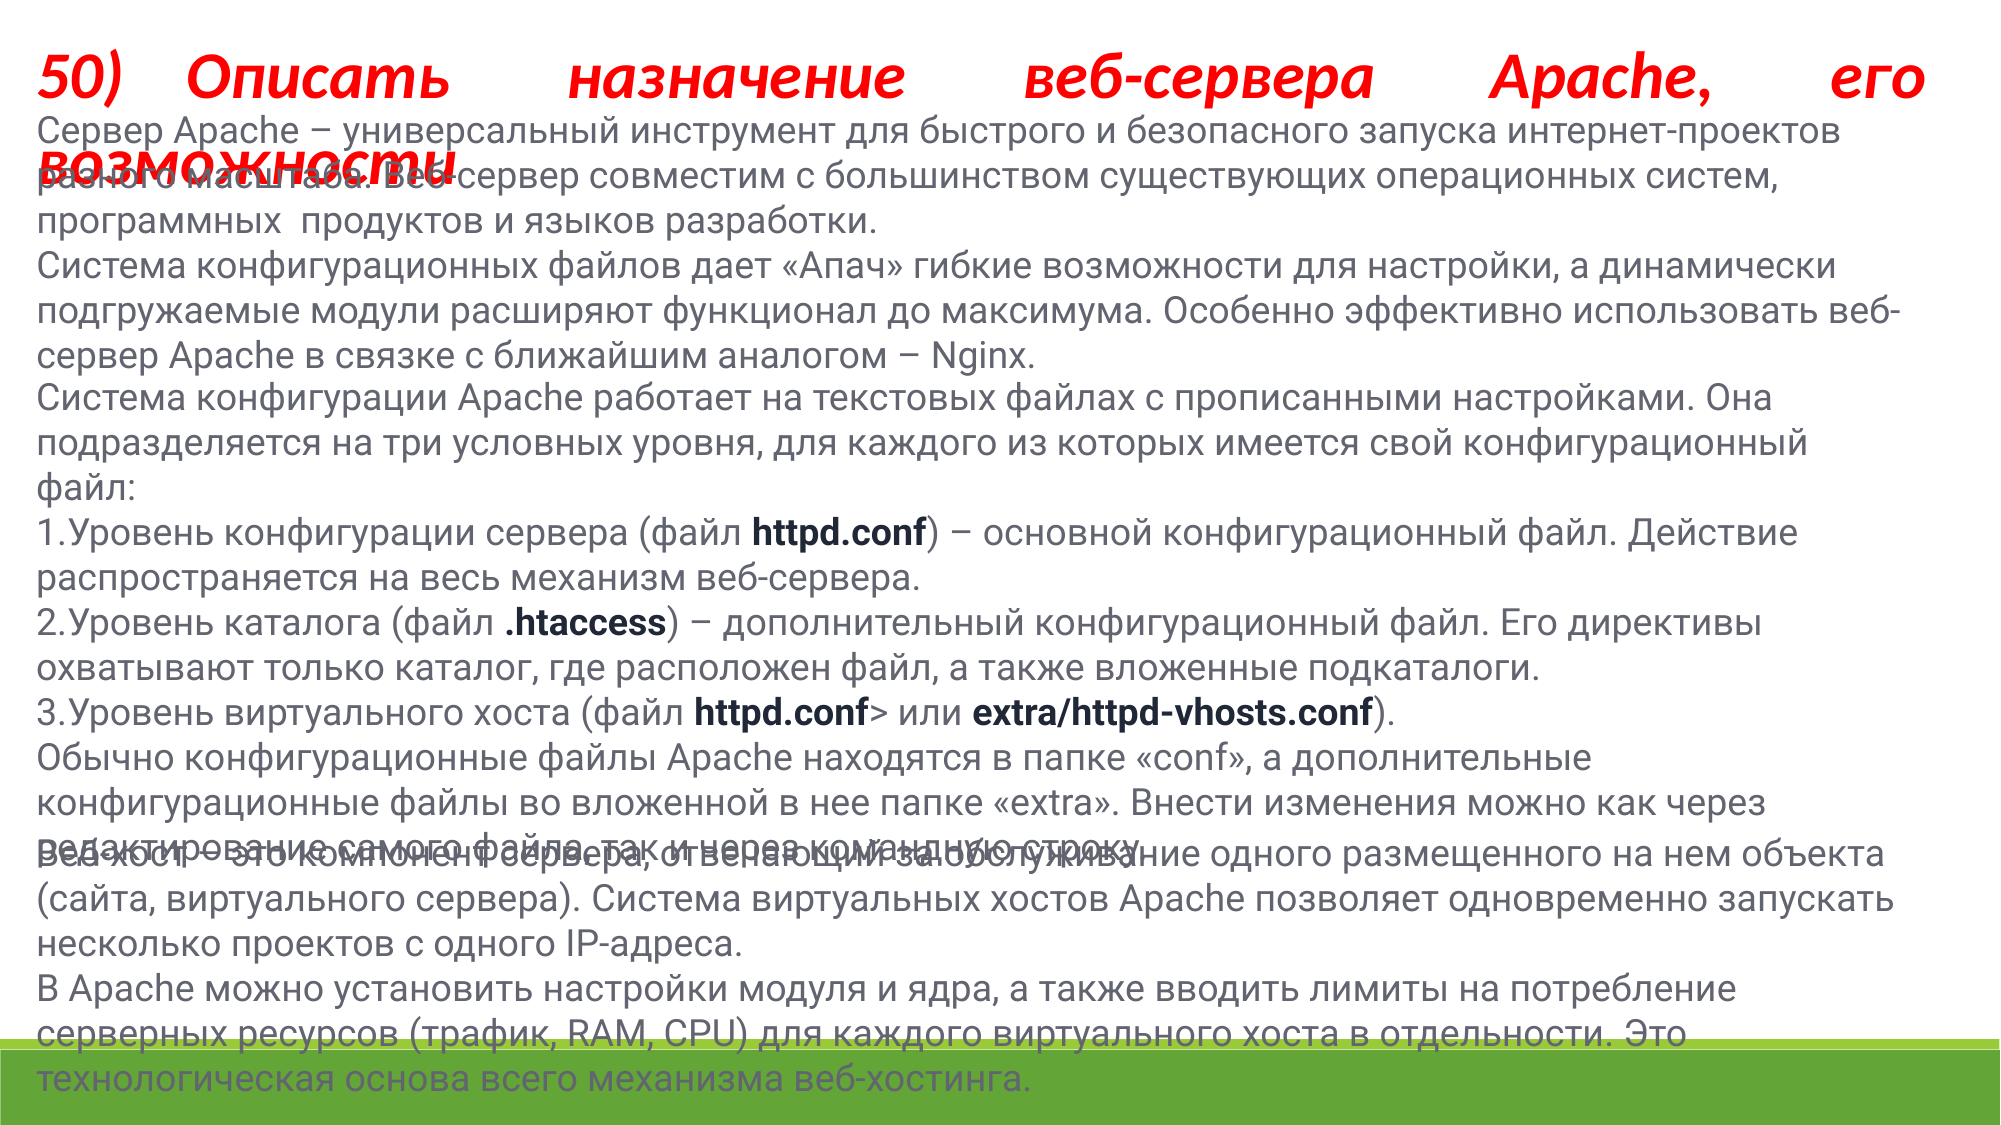

50)	Описать назначение веб-сервера Apache, его возможности
Сервер Apache – универсальный инструмент для быстрого и безопасного запуска интернет-проектов разного масштаба. Веб-сервер совместим с большинством существующих операционных систем, программных  продуктов и языков разработки.
Система конфигурационных файлов дает «Апач» гибкие возможности для настройки, а динамически подгружаемые модули расширяют функционал до максимума. Особенно эффективно использовать веб-сервер Apache в связке с ближайшим аналогом – Nginx.
Система конфигурации Apache работает на текстовых файлах с прописанными настройками. Она подразделяется на три условных уровня, для каждого из которых имеется свой конфигурационный файл:
Уровень конфигурации сервера (файл httpd.conf) – основной конфигурационный файл. Действие распространяется на весь механизм веб-сервера.
Уровень каталога (файл .htaccess) – дополнительный конфигурационный файл. Его директивы охватывают только каталог, где расположен файл, а также вложенные подкаталоги.
Уровень виртуального хоста (файл httpd.conf> или extra/httpd-vhosts.conf).
Обычно конфигурационные файлы Apache находятся в папке «conf», а дополнительные конфигурационные файлы во вложенной в нее папке «extra». Внести изменения можно как через редактирование самого файла, так и через командную строку.
Веб-хост – это компонент сервера, отвечающий за обслуживание одного размещенного на нем объекта (сайта, виртуального сервера). Система виртуальных хостов Apache позволяет одновременно запускать несколько проектов с одного IP-адреса.
В Apache можно установить настройки модуля и ядра, а также вводить лимиты на потребление серверных ресурсов (трафик, RAM, CPU) для каждого виртуального хоста в отдельности. Это технологическая основа всего механизма веб-хостинга.